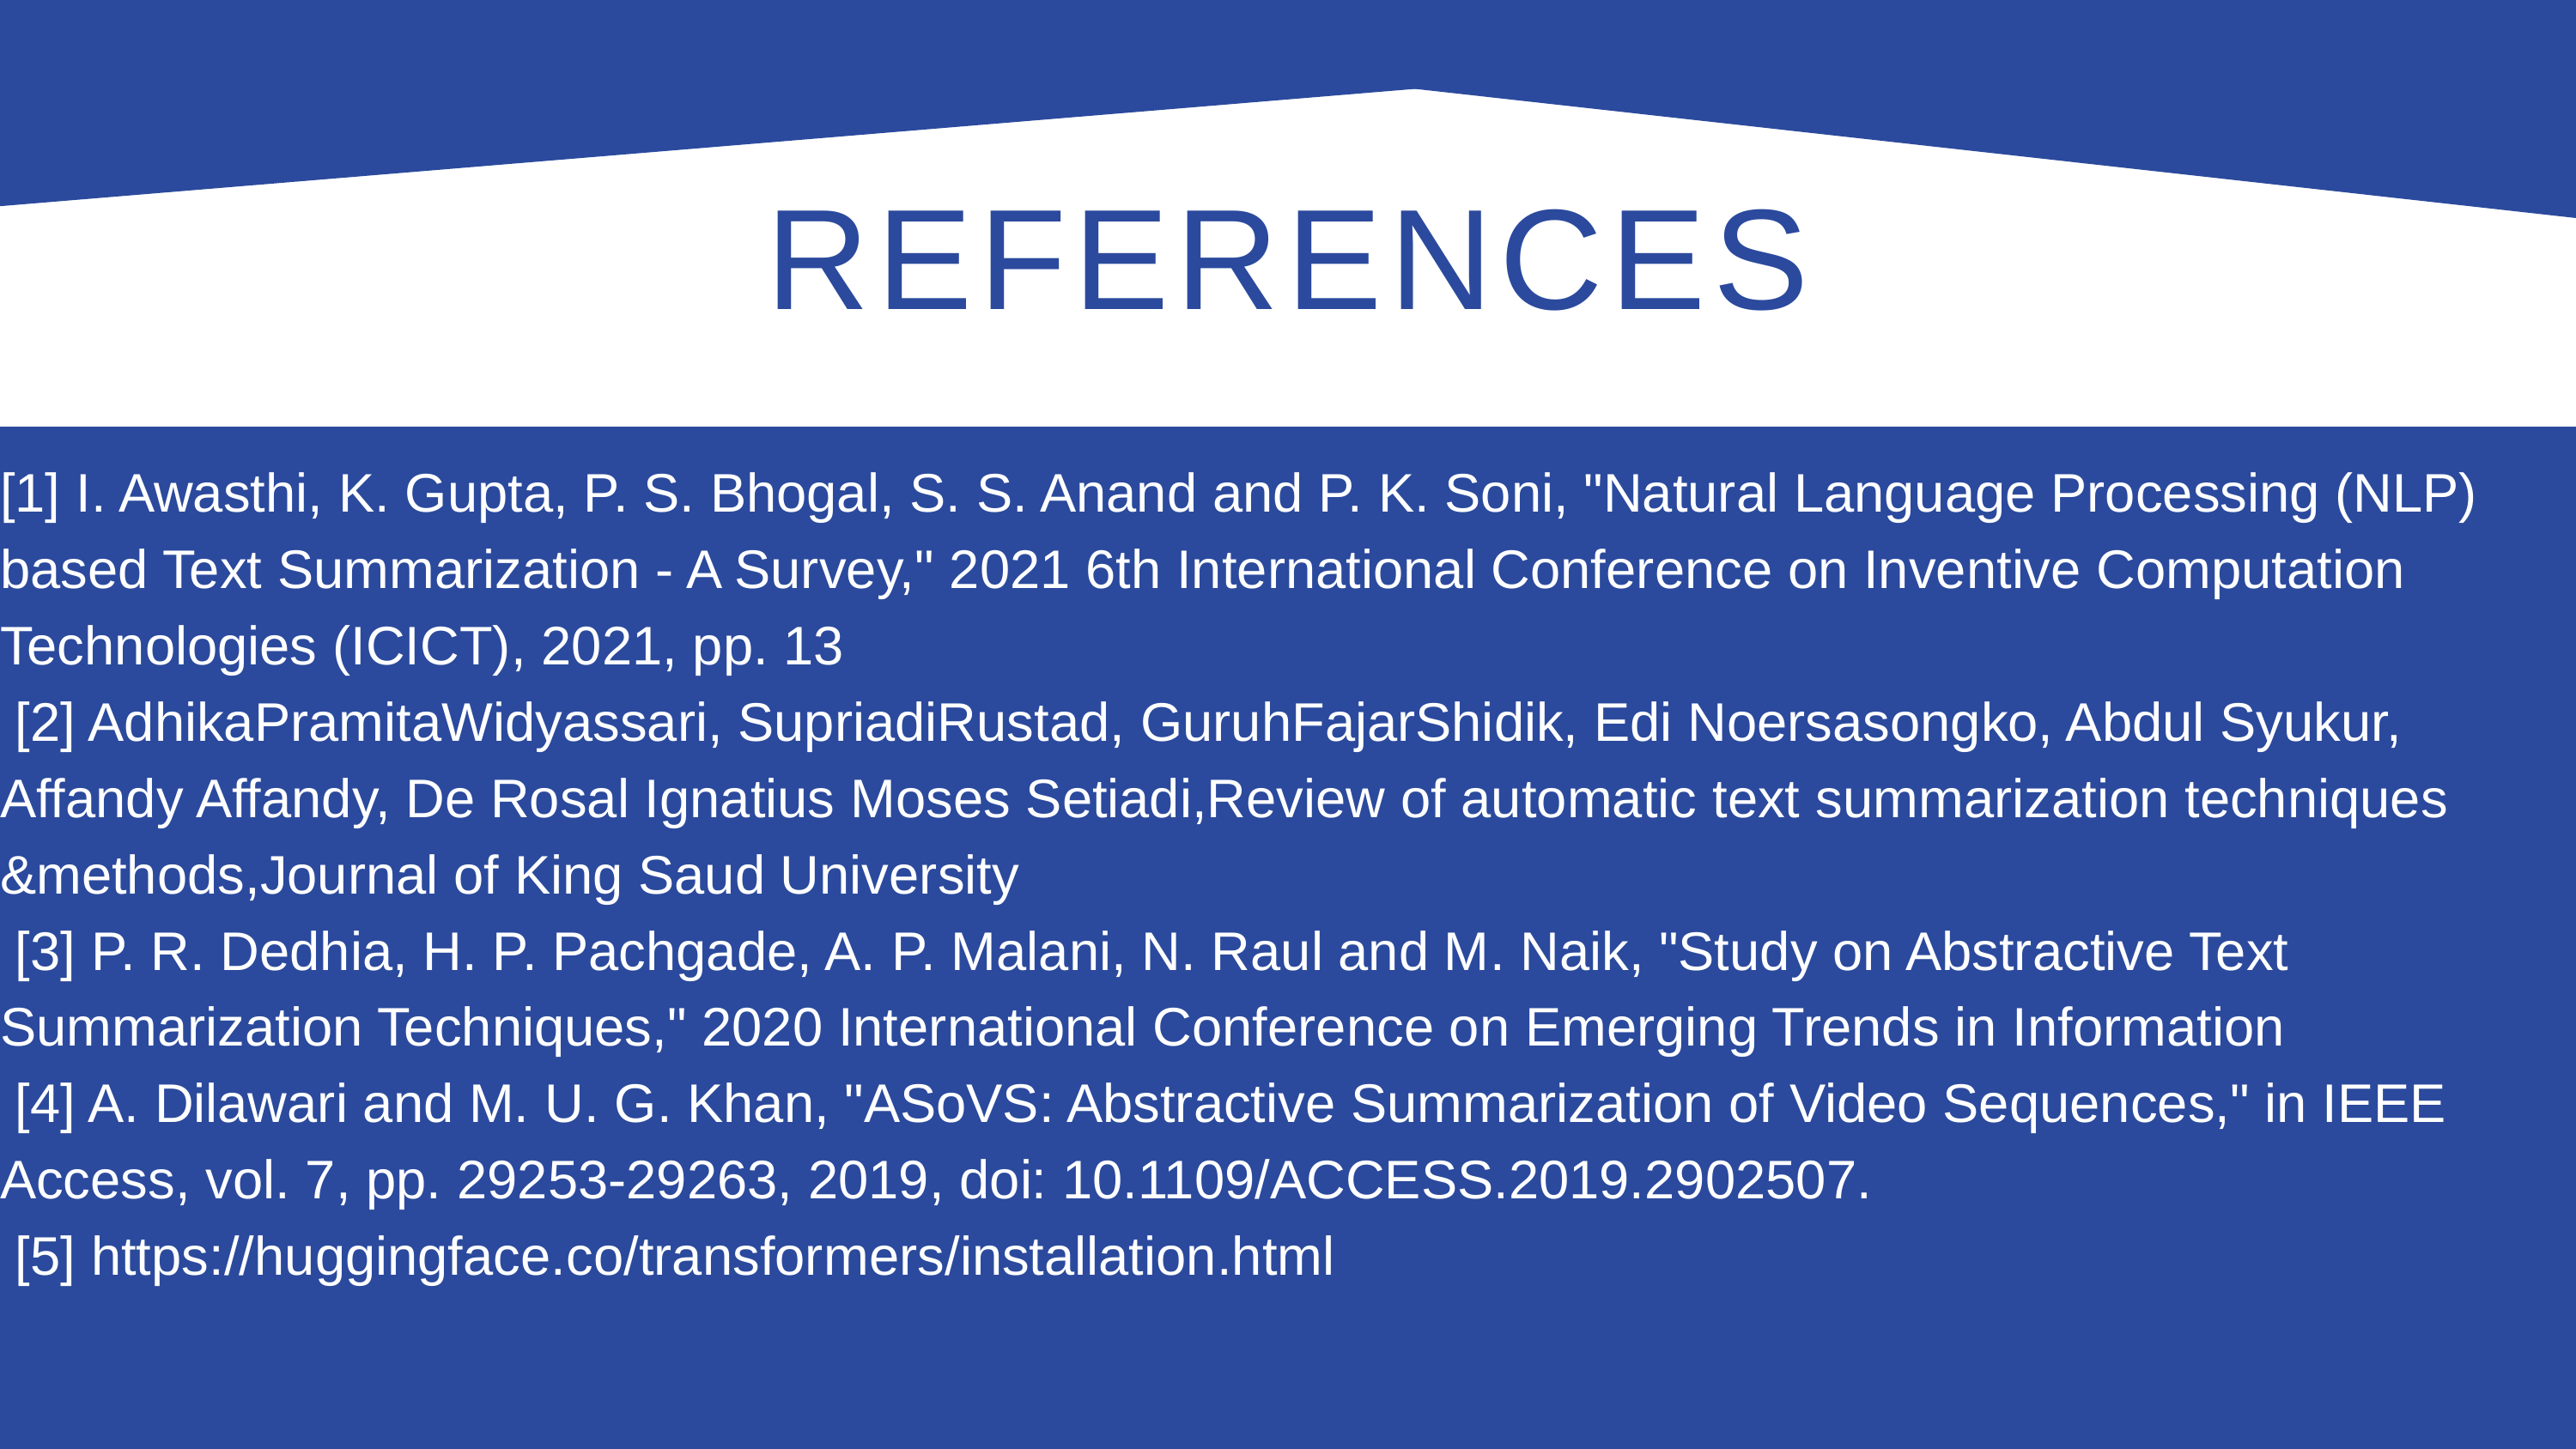

REFERENCES

[1] I. Awasthi, K. Gupta, P. S. Bhogal, S. S. Anand and P. K. Soni, "Natural Language Processing (NLP) based Text Summarization - A Survey," 2021 6th International Conference on Inventive Computation Technologies (ICICT), 2021, pp. 13
 [2] AdhikaPramitaWidyassari, SupriadiRustad, GuruhFajarShidik, Edi Noersasongko, Abdul Syukur, Affandy Affandy, De Rosal Ignatius Moses Setiadi,Review of automatic text summarization techniques &methods,Journal of King Saud University
 [3] P. R. Dedhia, H. P. Pachgade, A. P. Malani, N. Raul and M. Naik, "Study on Abstractive Text Summarization Techniques," 2020 International Conference on Emerging Trends in Information
 [4] A. Dilawari and M. U. G. Khan, "ASoVS: Abstractive Summarization of Video Sequences," in IEEE Access, vol. 7, pp. 29253-29263, 2019, doi: 10.1109/ACCESS.2019.2902507.
 [5] https://huggingface.co/transformers/installation.html